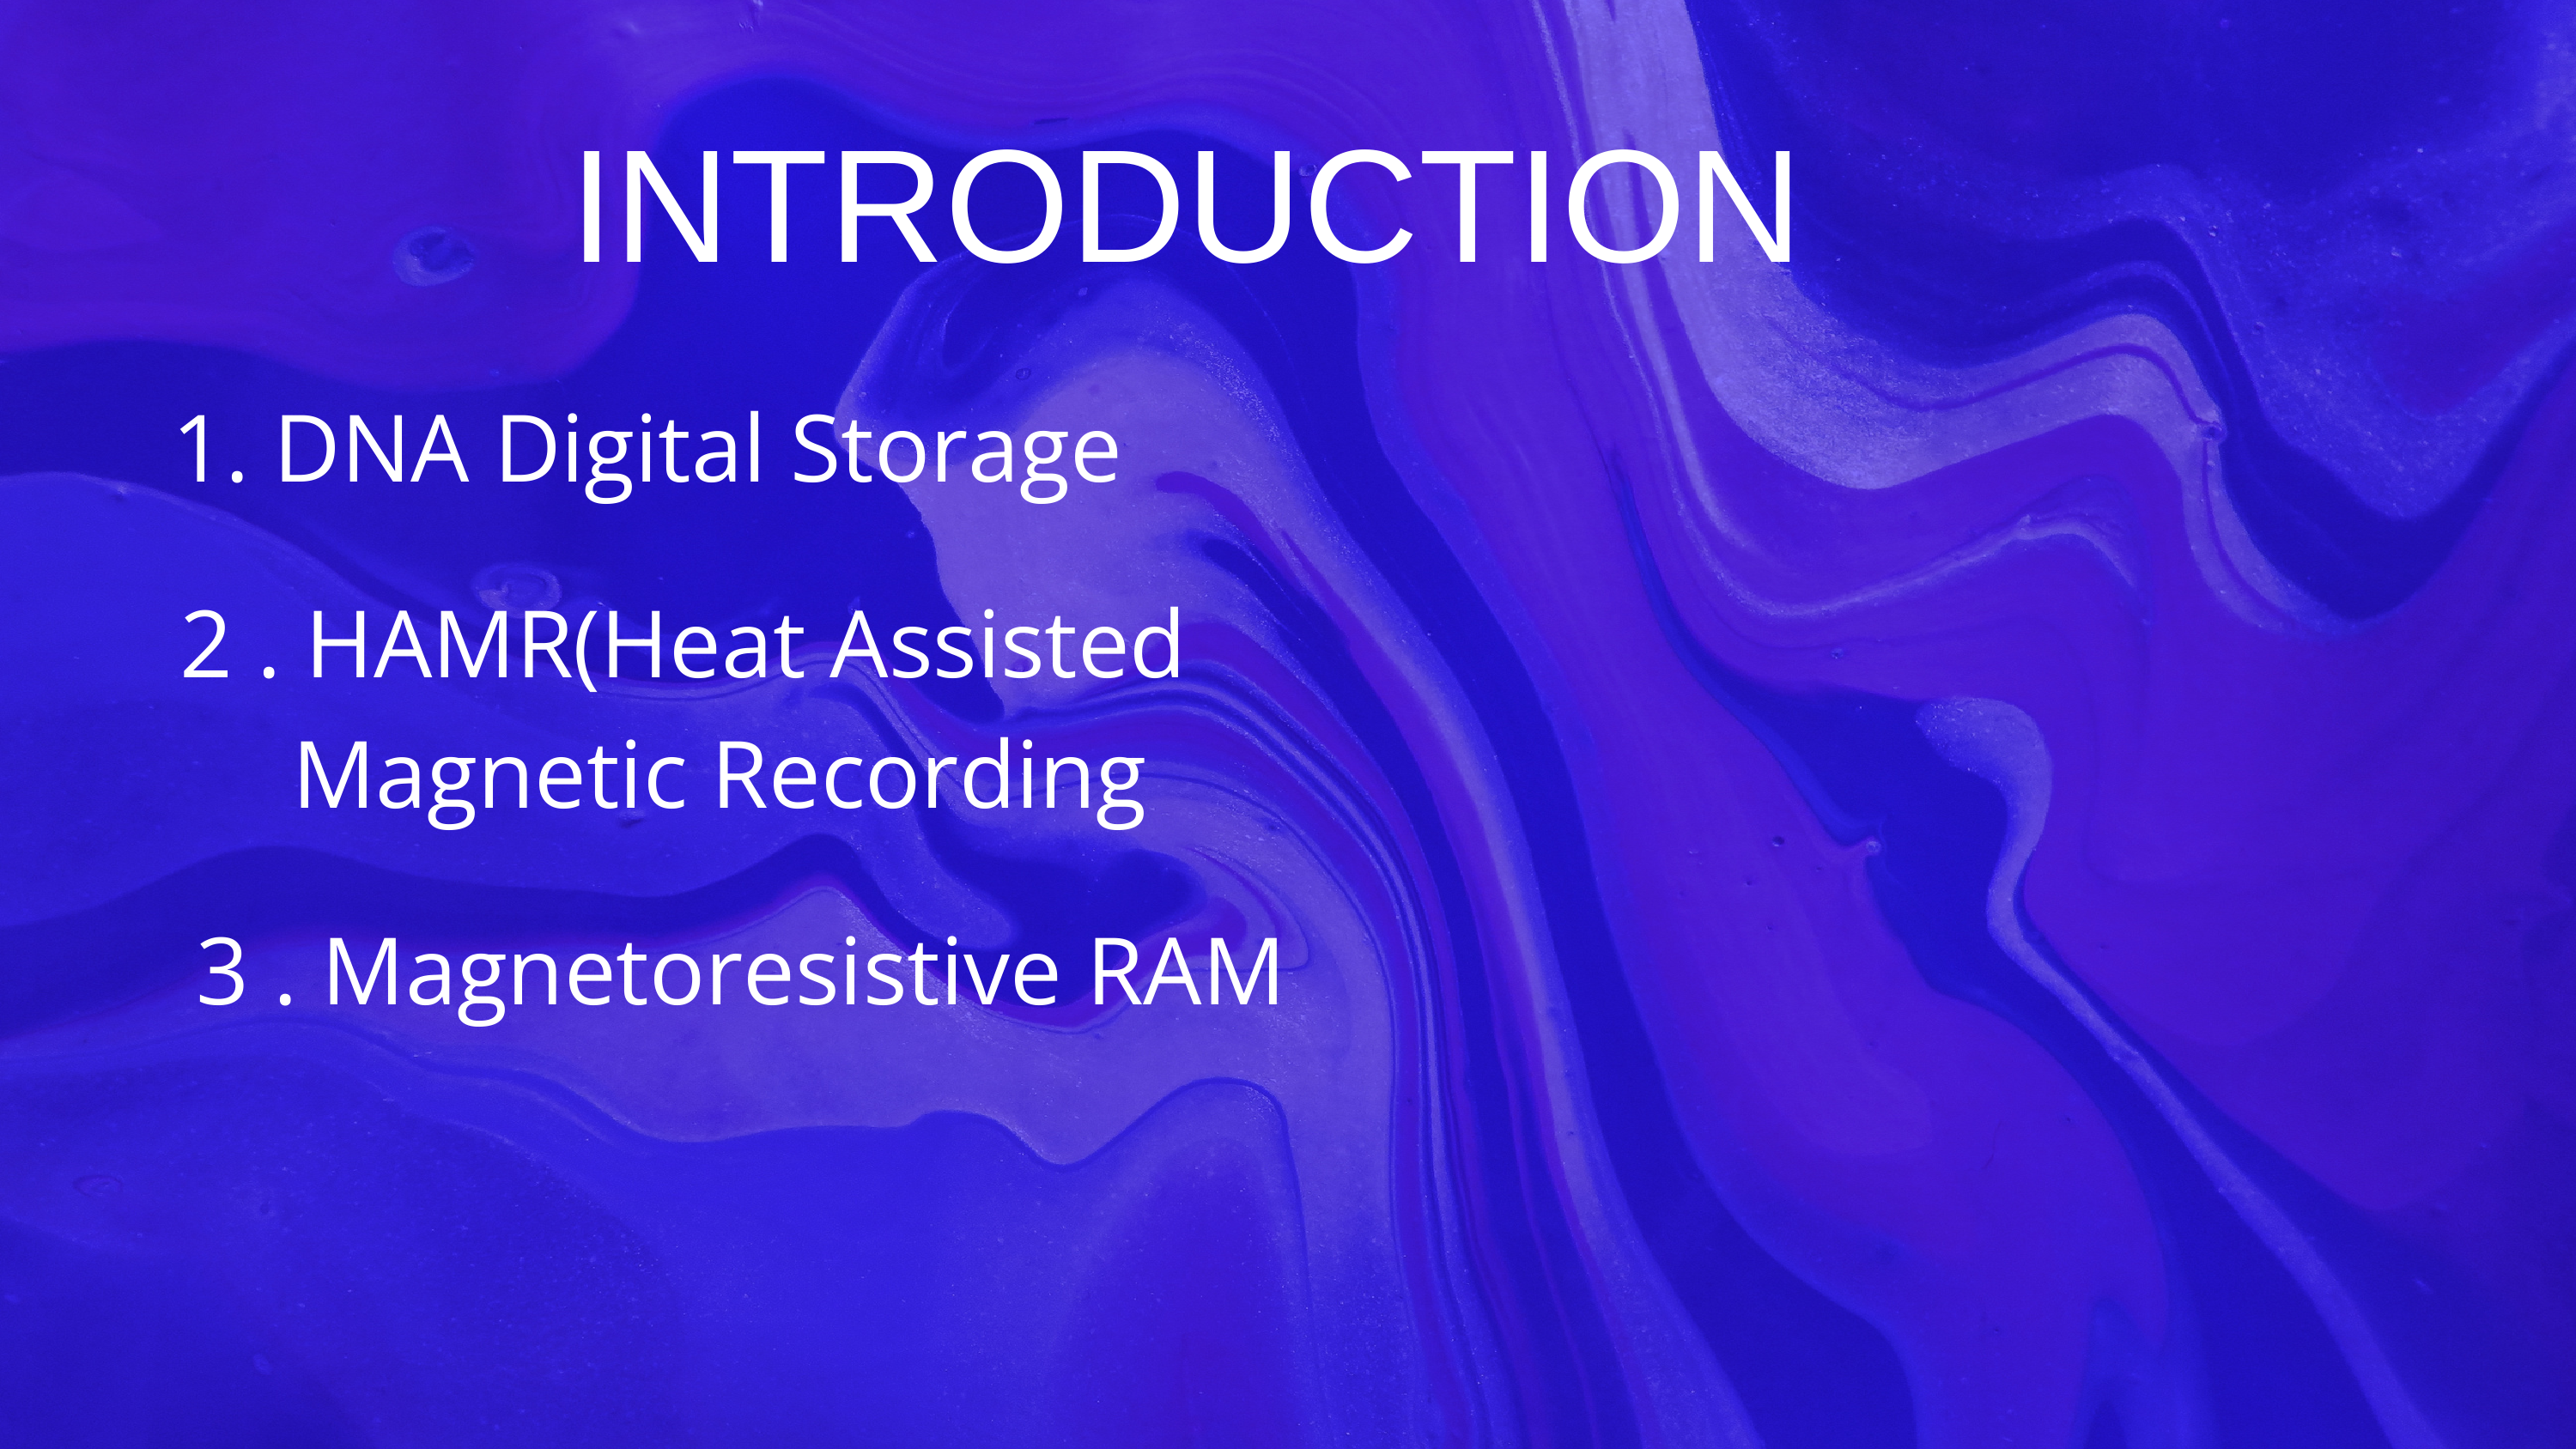

INTRODUCTION
1. DNA Digital Storage
2 . HAMR(Heat Assisted    Magnetic Recording
3 . Magnetoresistive RAM